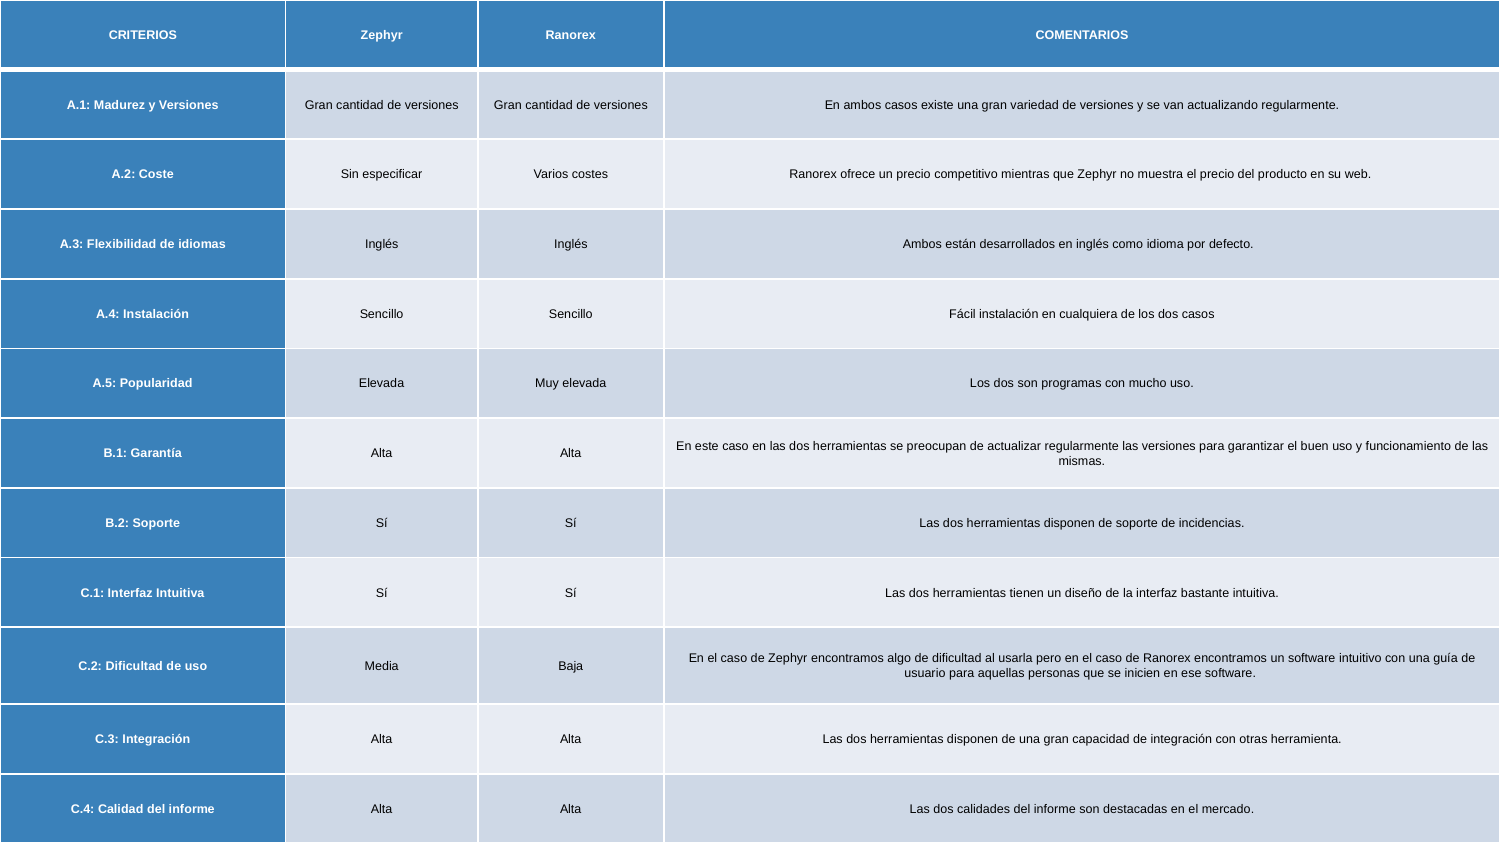

| CRITERIOS | Zephyr | Ranorex | COMENTARIOS |
| --- | --- | --- | --- |
| A.1: Madurez y Versiones | Gran cantidad de versiones | Gran cantidad de versiones | En ambos casos existe una gran variedad de versiones y se van actualizando regularmente. |
| A.2: Coste | Sin especificar | Varios costes | Ranorex ofrece un precio competitivo mientras que Zephyr no muestra el precio del producto en su web. |
| A.3: Flexibilidad de idiomas | Inglés | Inglés | Ambos están desarrollados en inglés como idioma por defecto. |
| A.4: Instalación | Sencillo | Sencillo | Fácil instalación en cualquiera de los dos casos |
| A.5: Popularidad | Elevada | Muy elevada | Los dos son programas con mucho uso. |
| B.1: Garantía | Alta | Alta | En este caso en las dos herramientas se preocupan de actualizar regularmente las versiones para garantizar el buen uso y funcionamiento de las mismas. |
| B.2: Soporte | Sí | Sí | Las dos herramientas disponen de soporte de incidencias. |
| C.1: Interfaz Intuitiva | Sí | Sí | Las dos herramientas tienen un diseño de la interfaz bastante intuitiva. |
| C.2: Dificultad de uso | Media | Baja | En el caso de Zephyr encontramos algo de dificultad al usarla pero en el caso de Ranorex encontramos un software intuitivo con una guía de usuario para aquellas personas que se inicien en ese software. |
| C.3: Integración | Alta | Alta | Las dos herramientas disponen de una gran capacidad de integración con otras herramienta. |
| C.4: Calidad del informe | Alta | Alta | Las dos calidades del informe son destacadas en el mercado. |